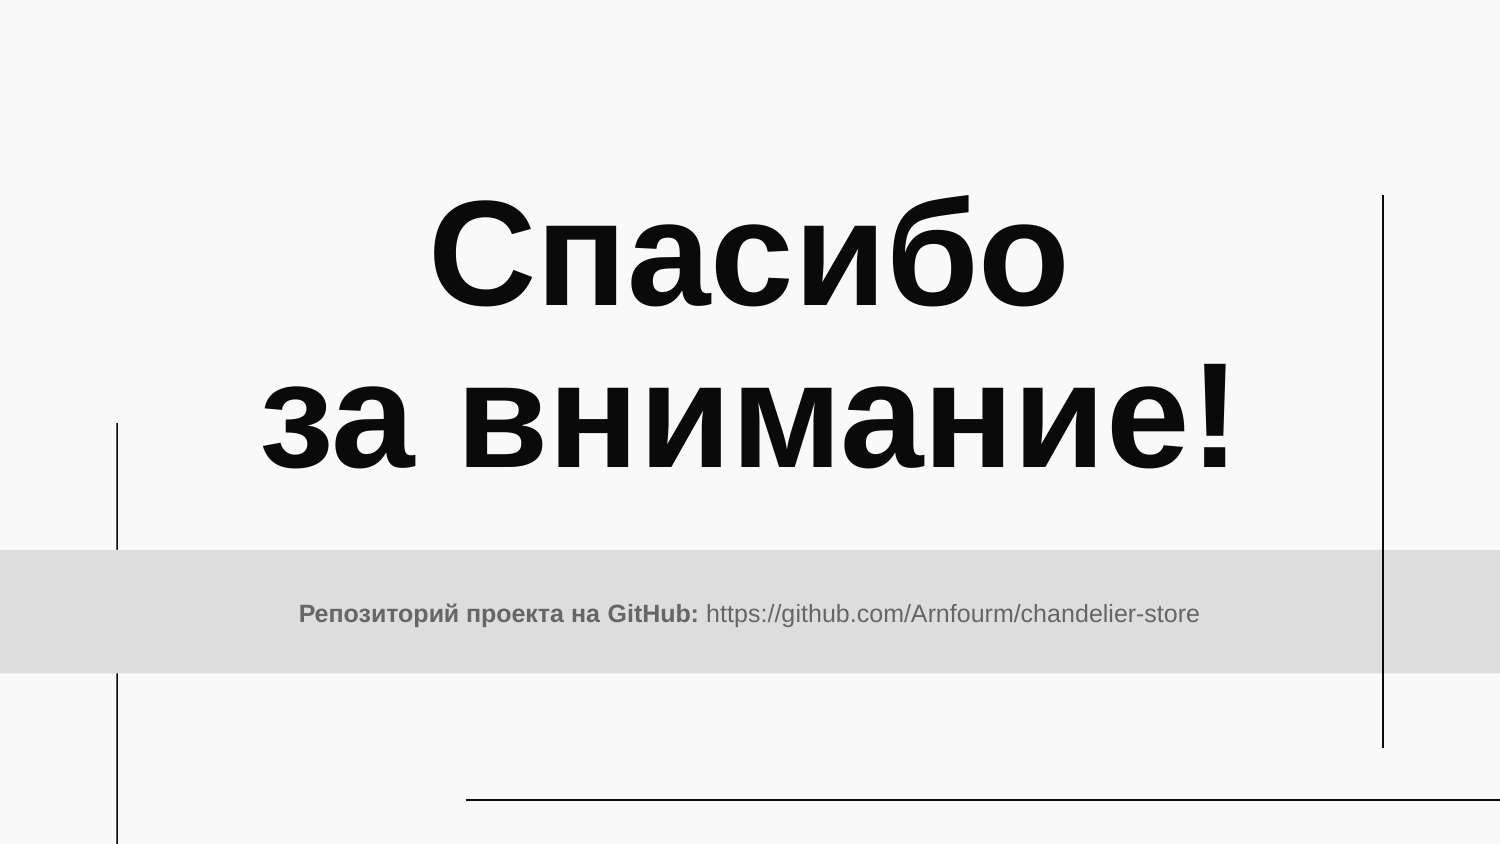

# Спасибо за внимание!

Репозиторий проекта на GitHub: https://github.com/Arnfourm/chandelier-store